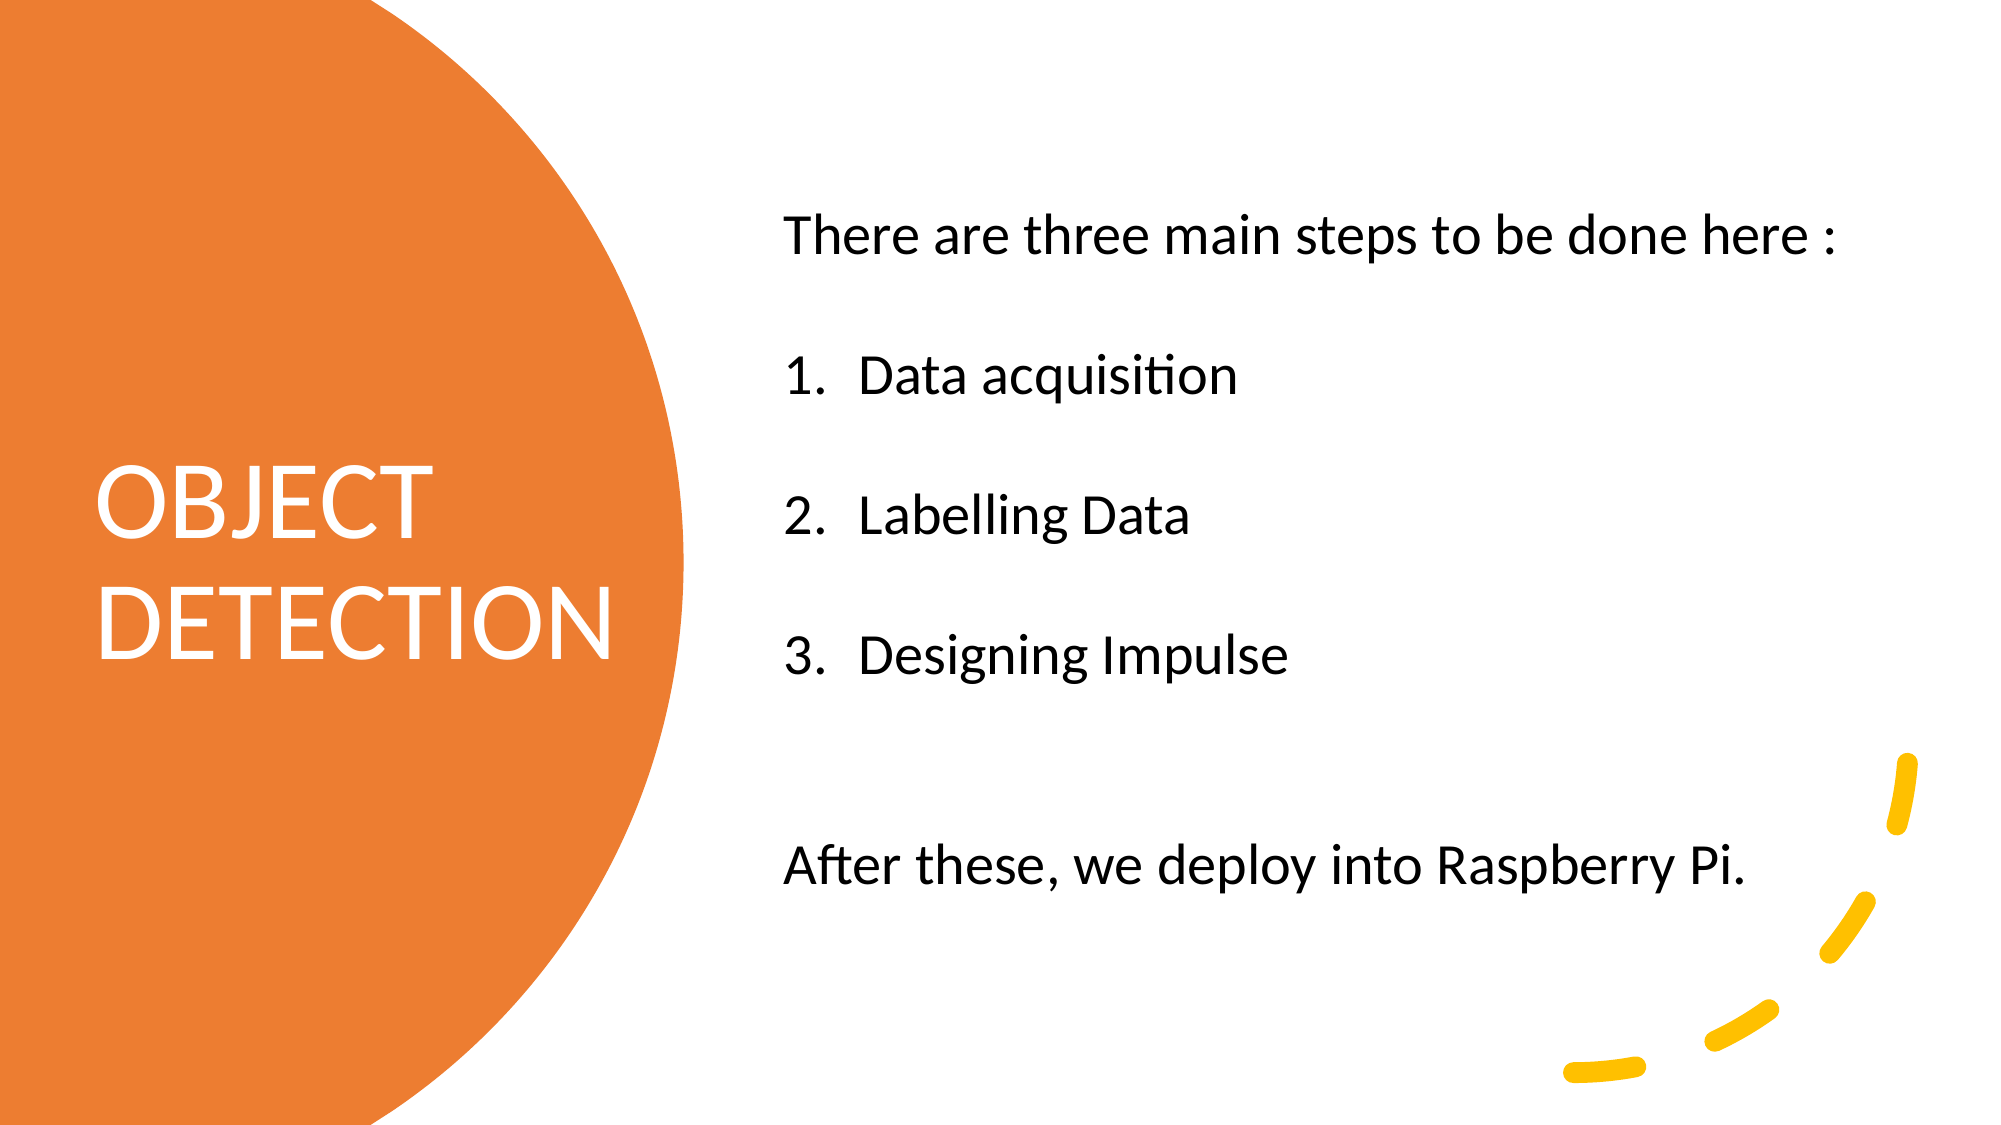

There are three main steps to be done here :

Data acquisition

Labelling Data

Designing Impulse

After these, we deploy into Raspberry Pi.

OBJECT DETECTION